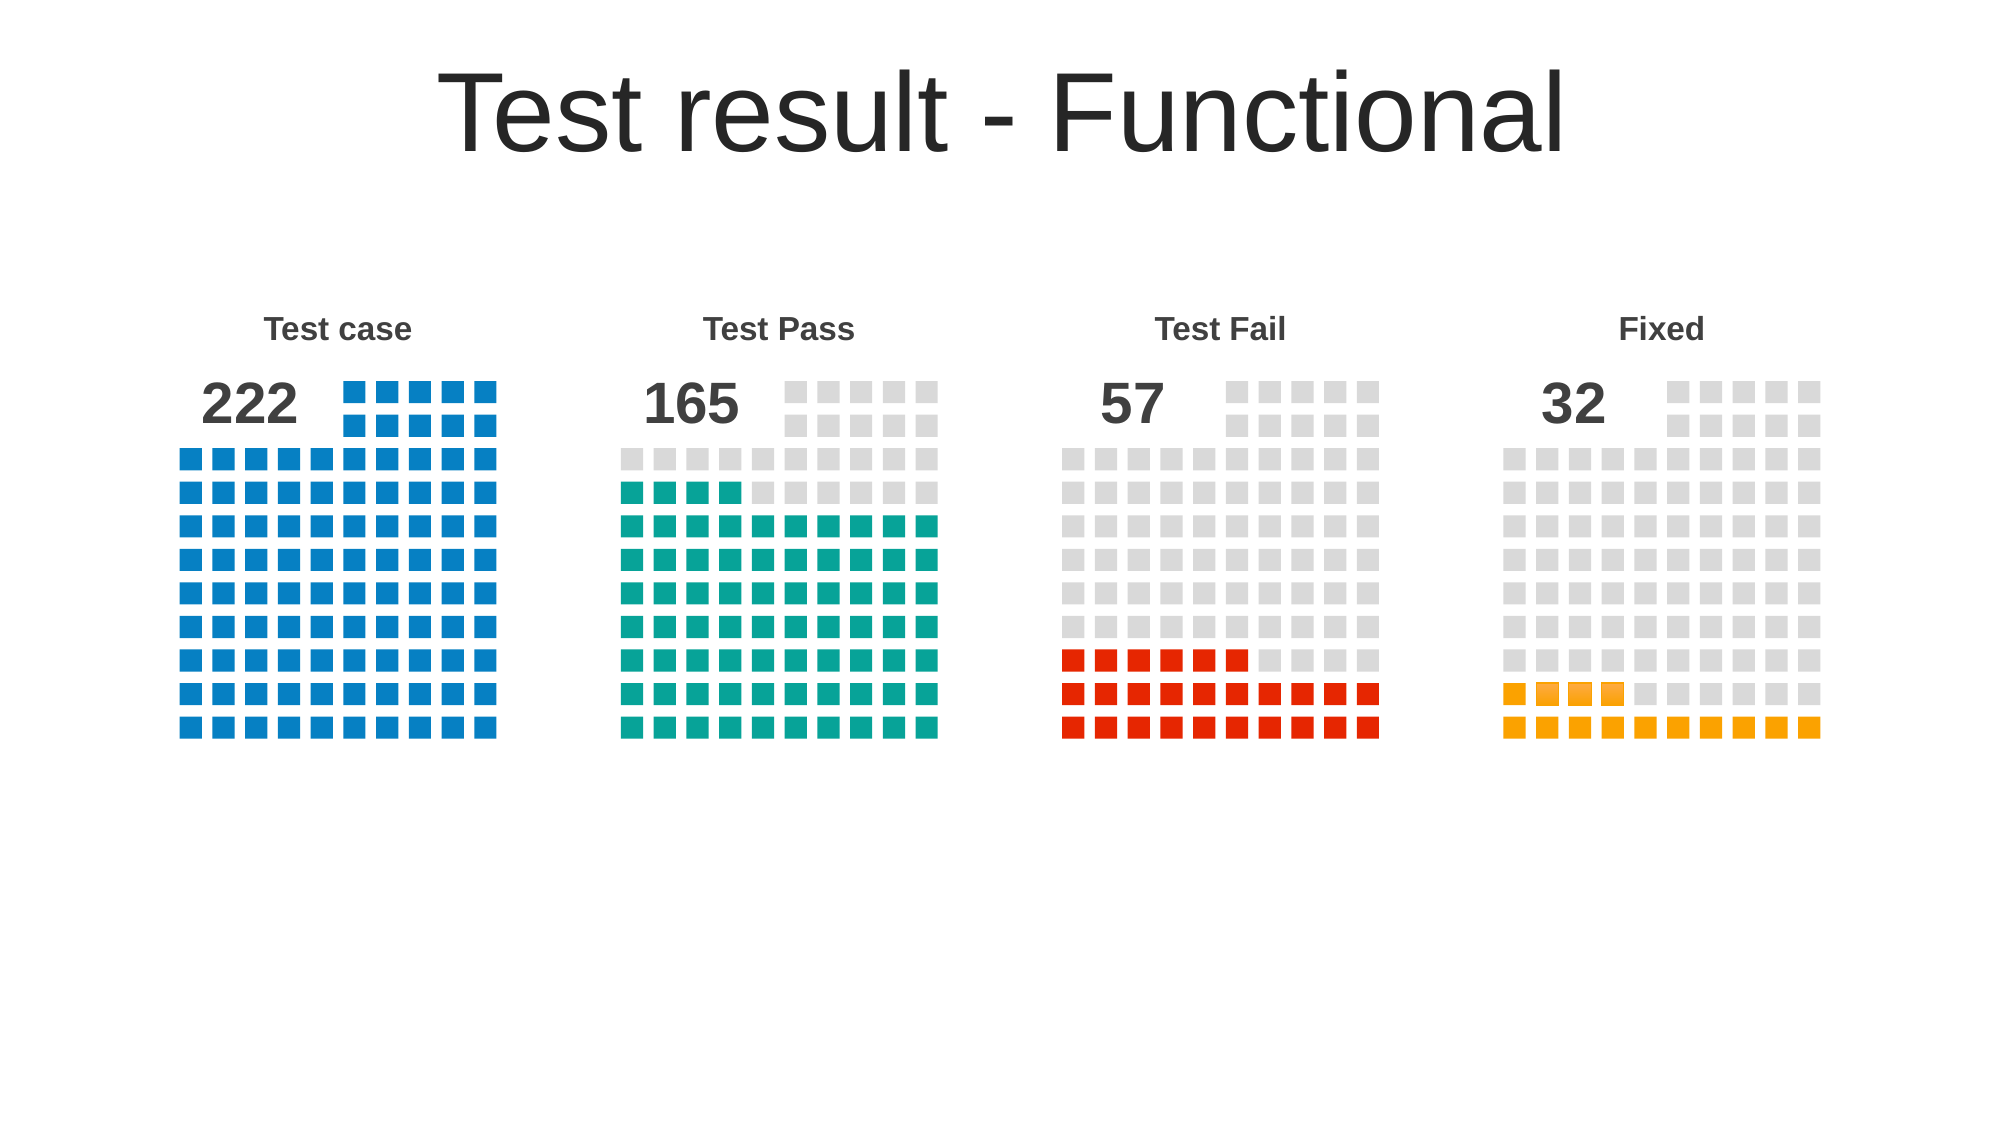

Test result - Functional
Test case
Test Pass
Test Fail
Fixed
32
222
165
57